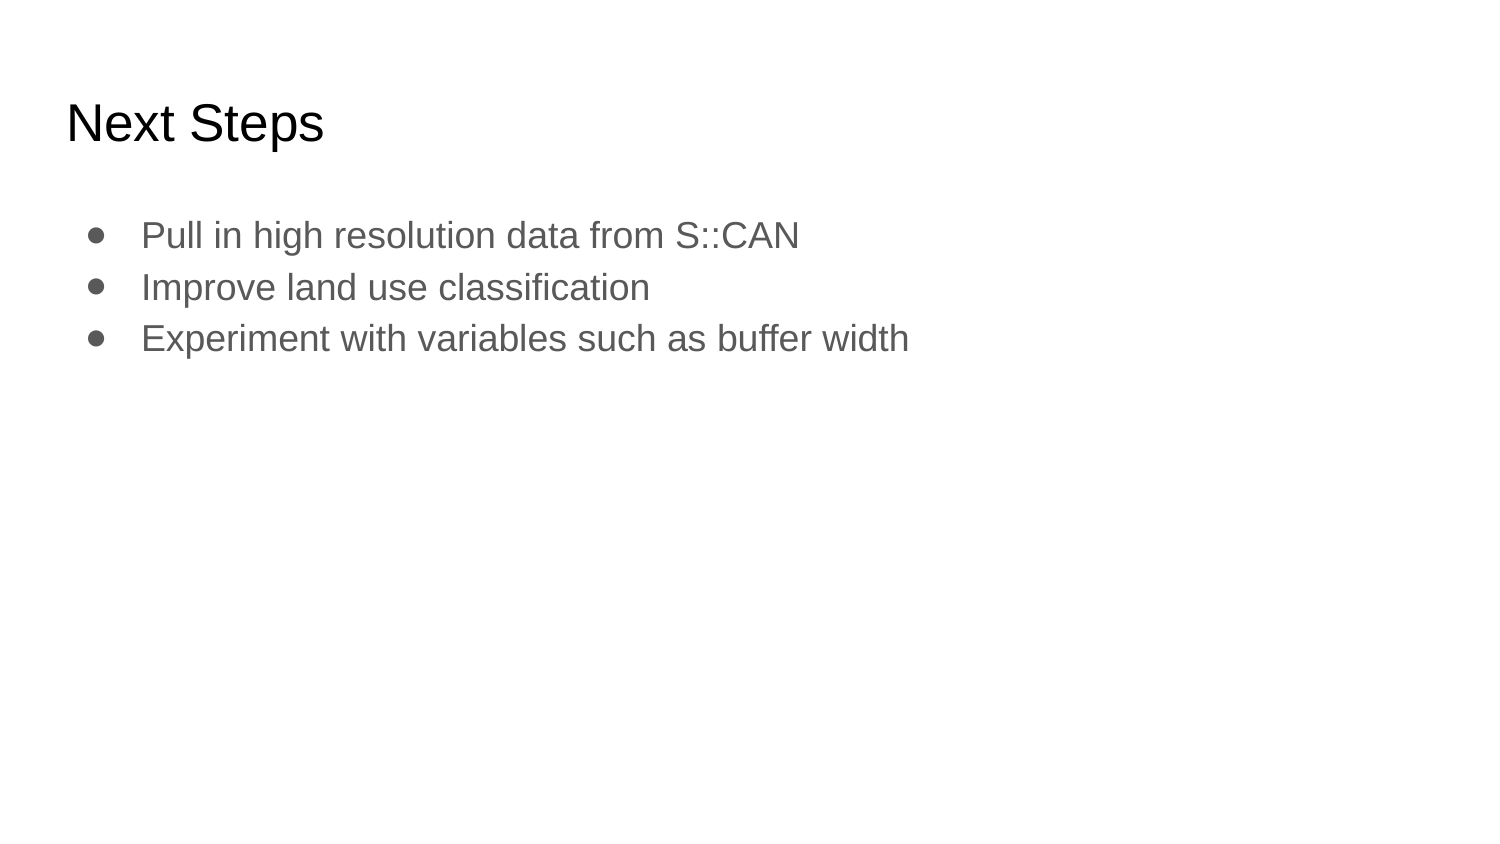

# Next Steps
Pull in high resolution data from S::CAN
Improve land use classification
Experiment with variables such as buffer width